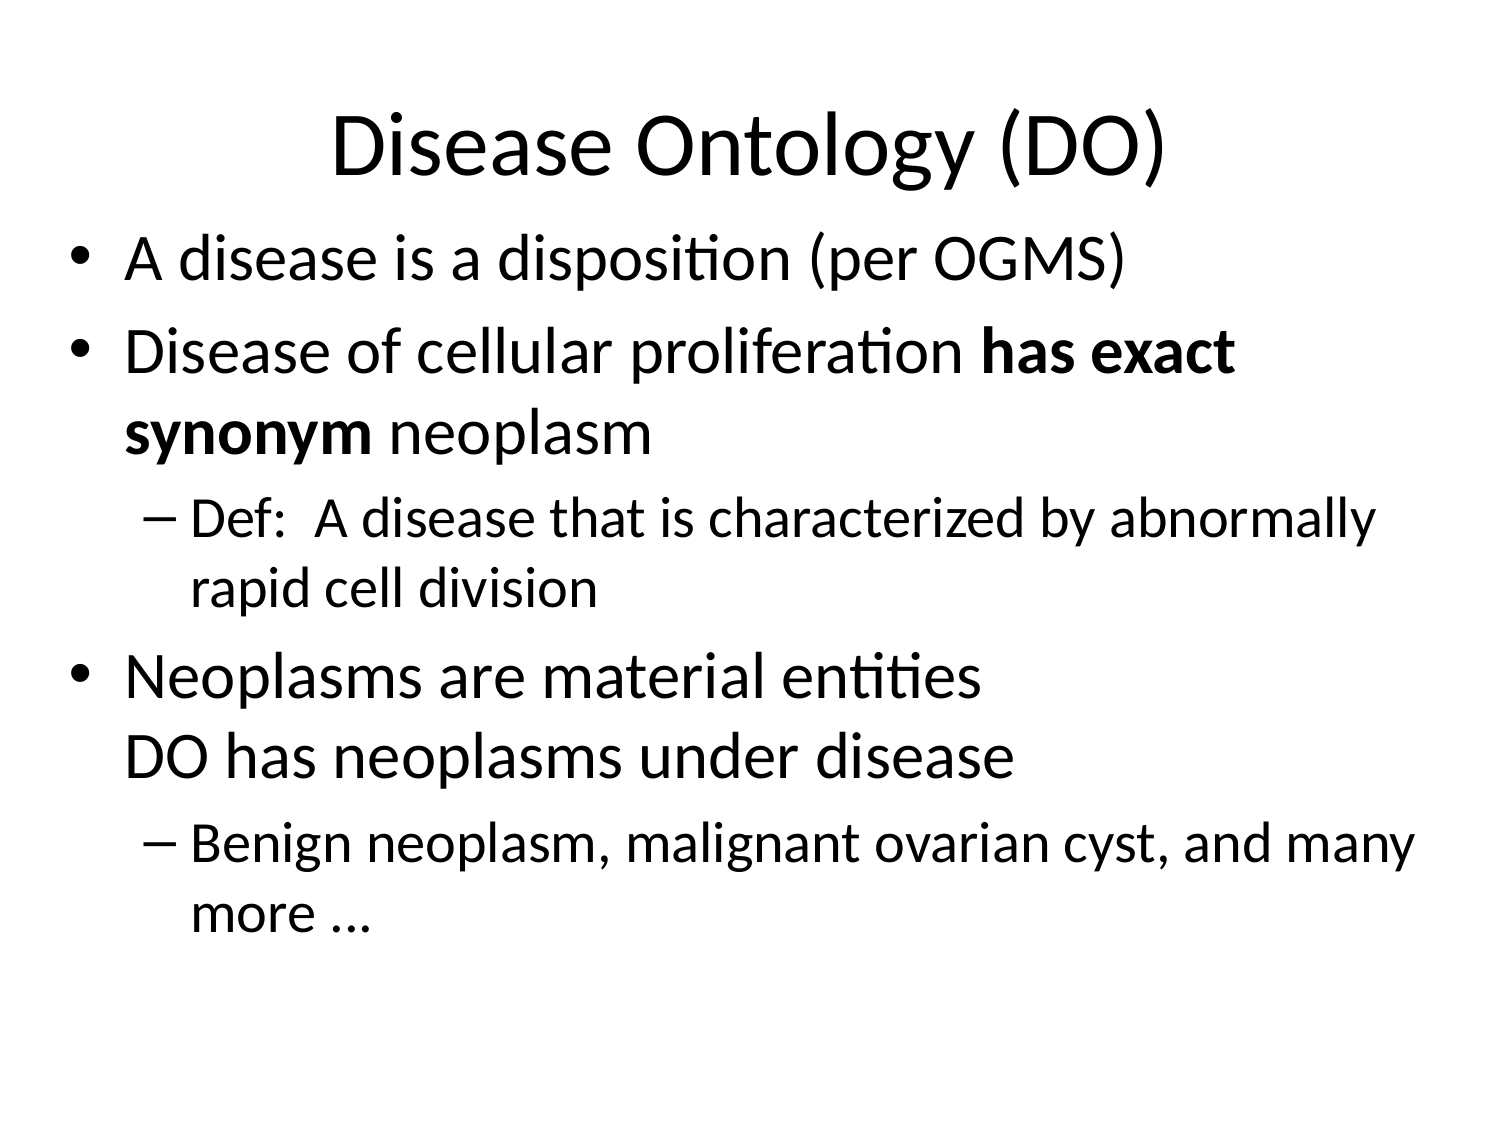

# Disease Ontology (DO)
A disease is a disposition (per OGMS)
Disease of cellular proliferation has exact synonym neoplasm
Def:  A disease that is characterized by abnormally rapid cell division
Neoplasms are material entities
DO has neoplasms under disease
Benign neoplasm, malignant ovarian cyst, and many more ...